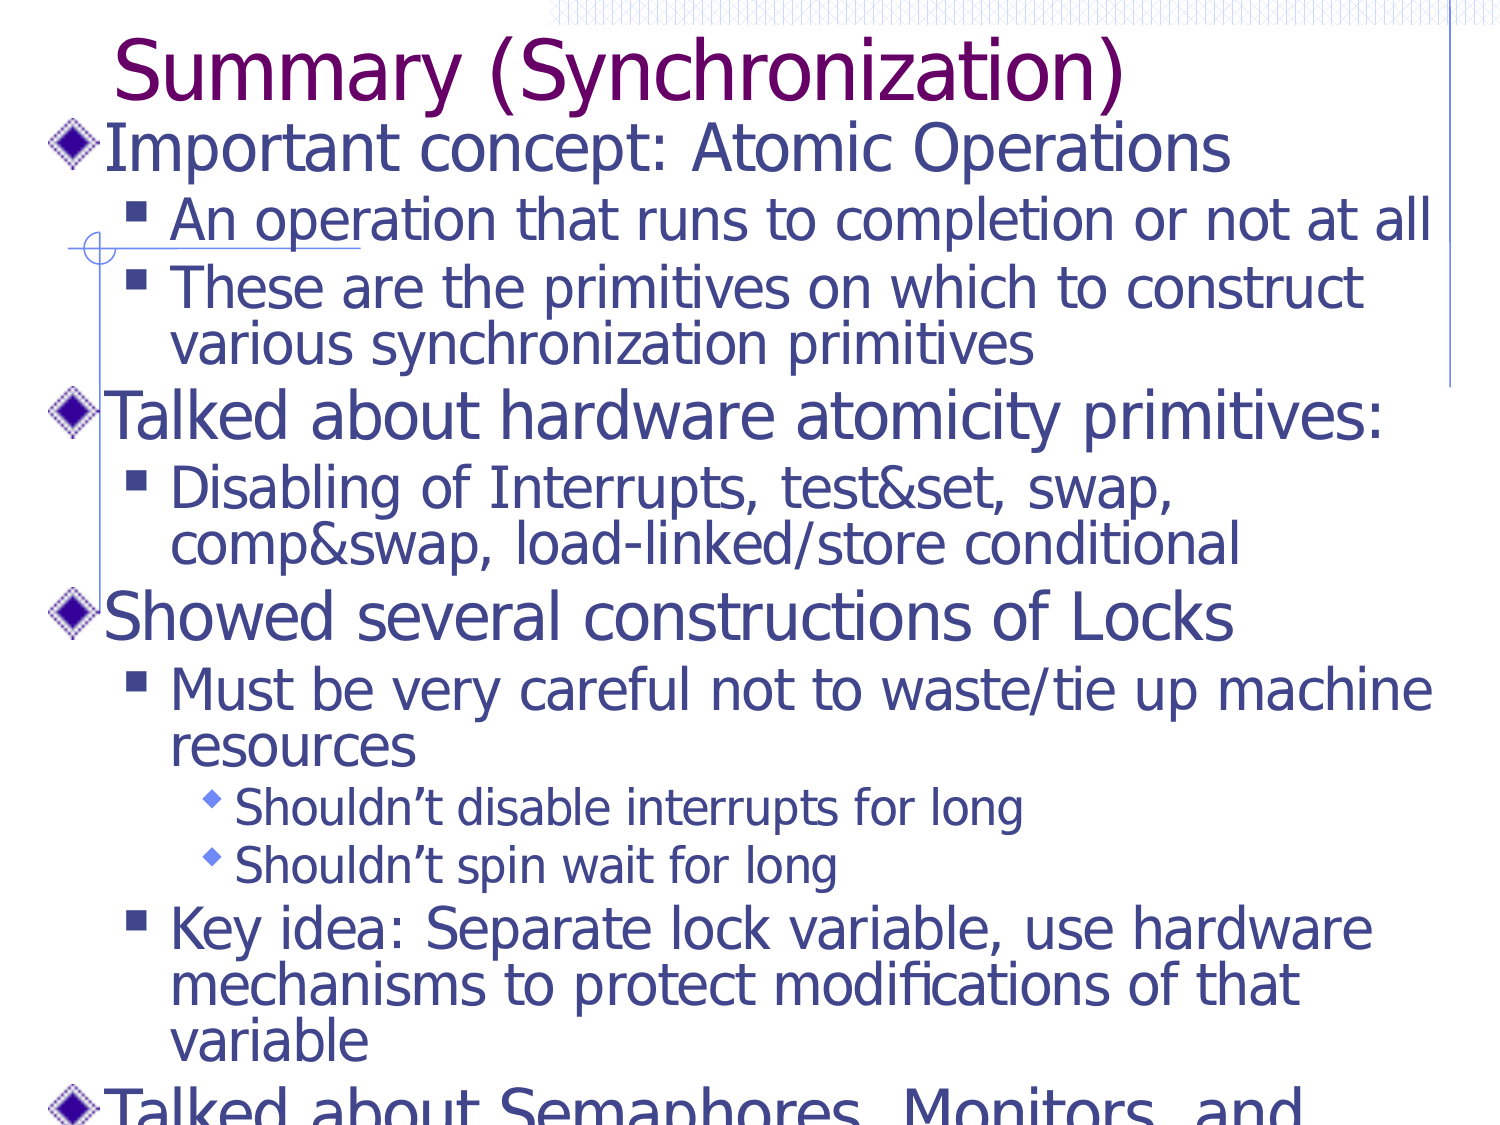

# Summary (Synchronization)
Important concept: Atomic Operations
An operation that runs to completion or not at all
These are the primitives on which to construct various synchronization primitives
Talked about hardware atomicity primitives:
Disabling of Interrupts, test&set, swap, comp&swap, load-linked/store conditional
Showed several constructions of Locks
Must be very careful not to waste/tie up machine resources
Shouldn’t disable interrupts for long
Shouldn’t spin wait for long
Key idea: Separate lock variable, use hardware mechanisms to protect modifications of that variable
Talked about Semaphores, Monitors, and Condition Variables
Higher level constructs that are harder to “screw up”